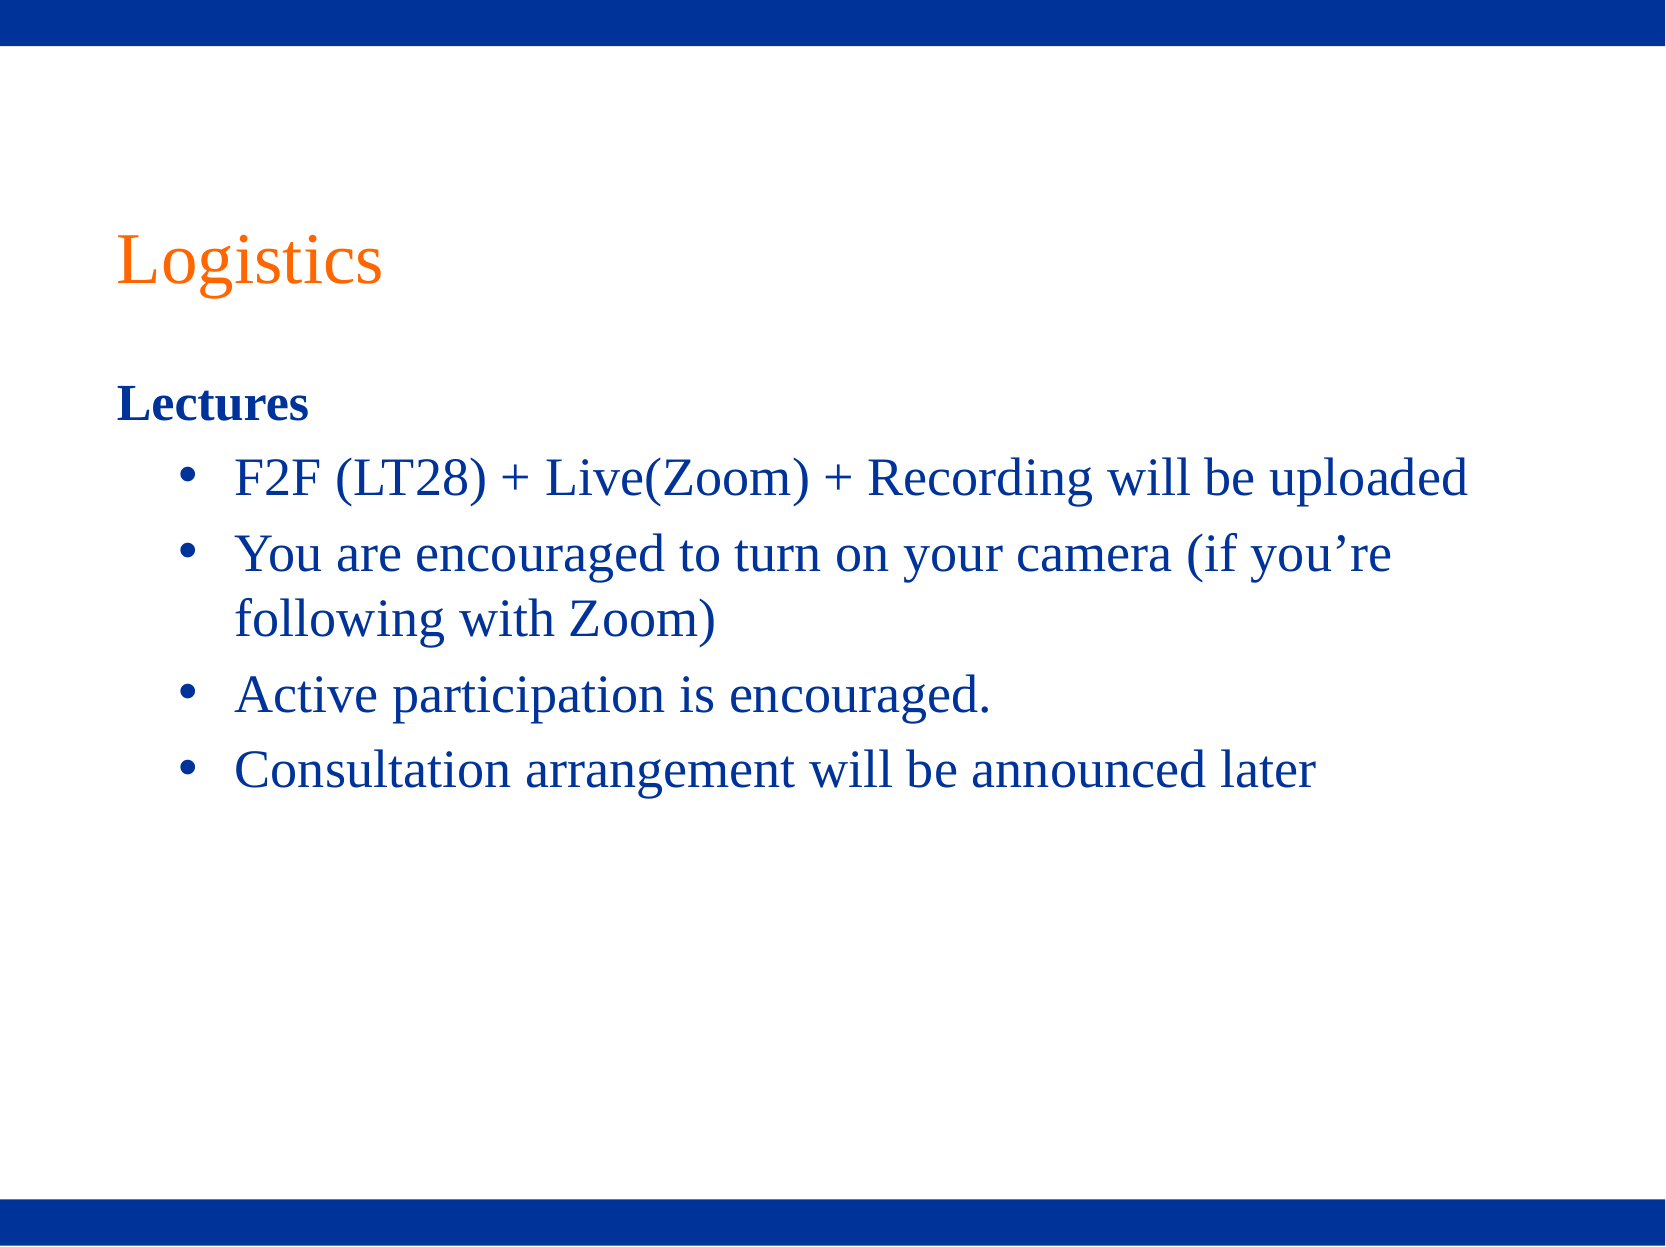

# Logistics
Lectures
F2F (LT28) + Live(Zoom) + Recording will be uploaded
You are encouraged to turn on your camera (if you’re following with Zoom)
Active participation is encouraged.
Consultation arrangement will be announced later